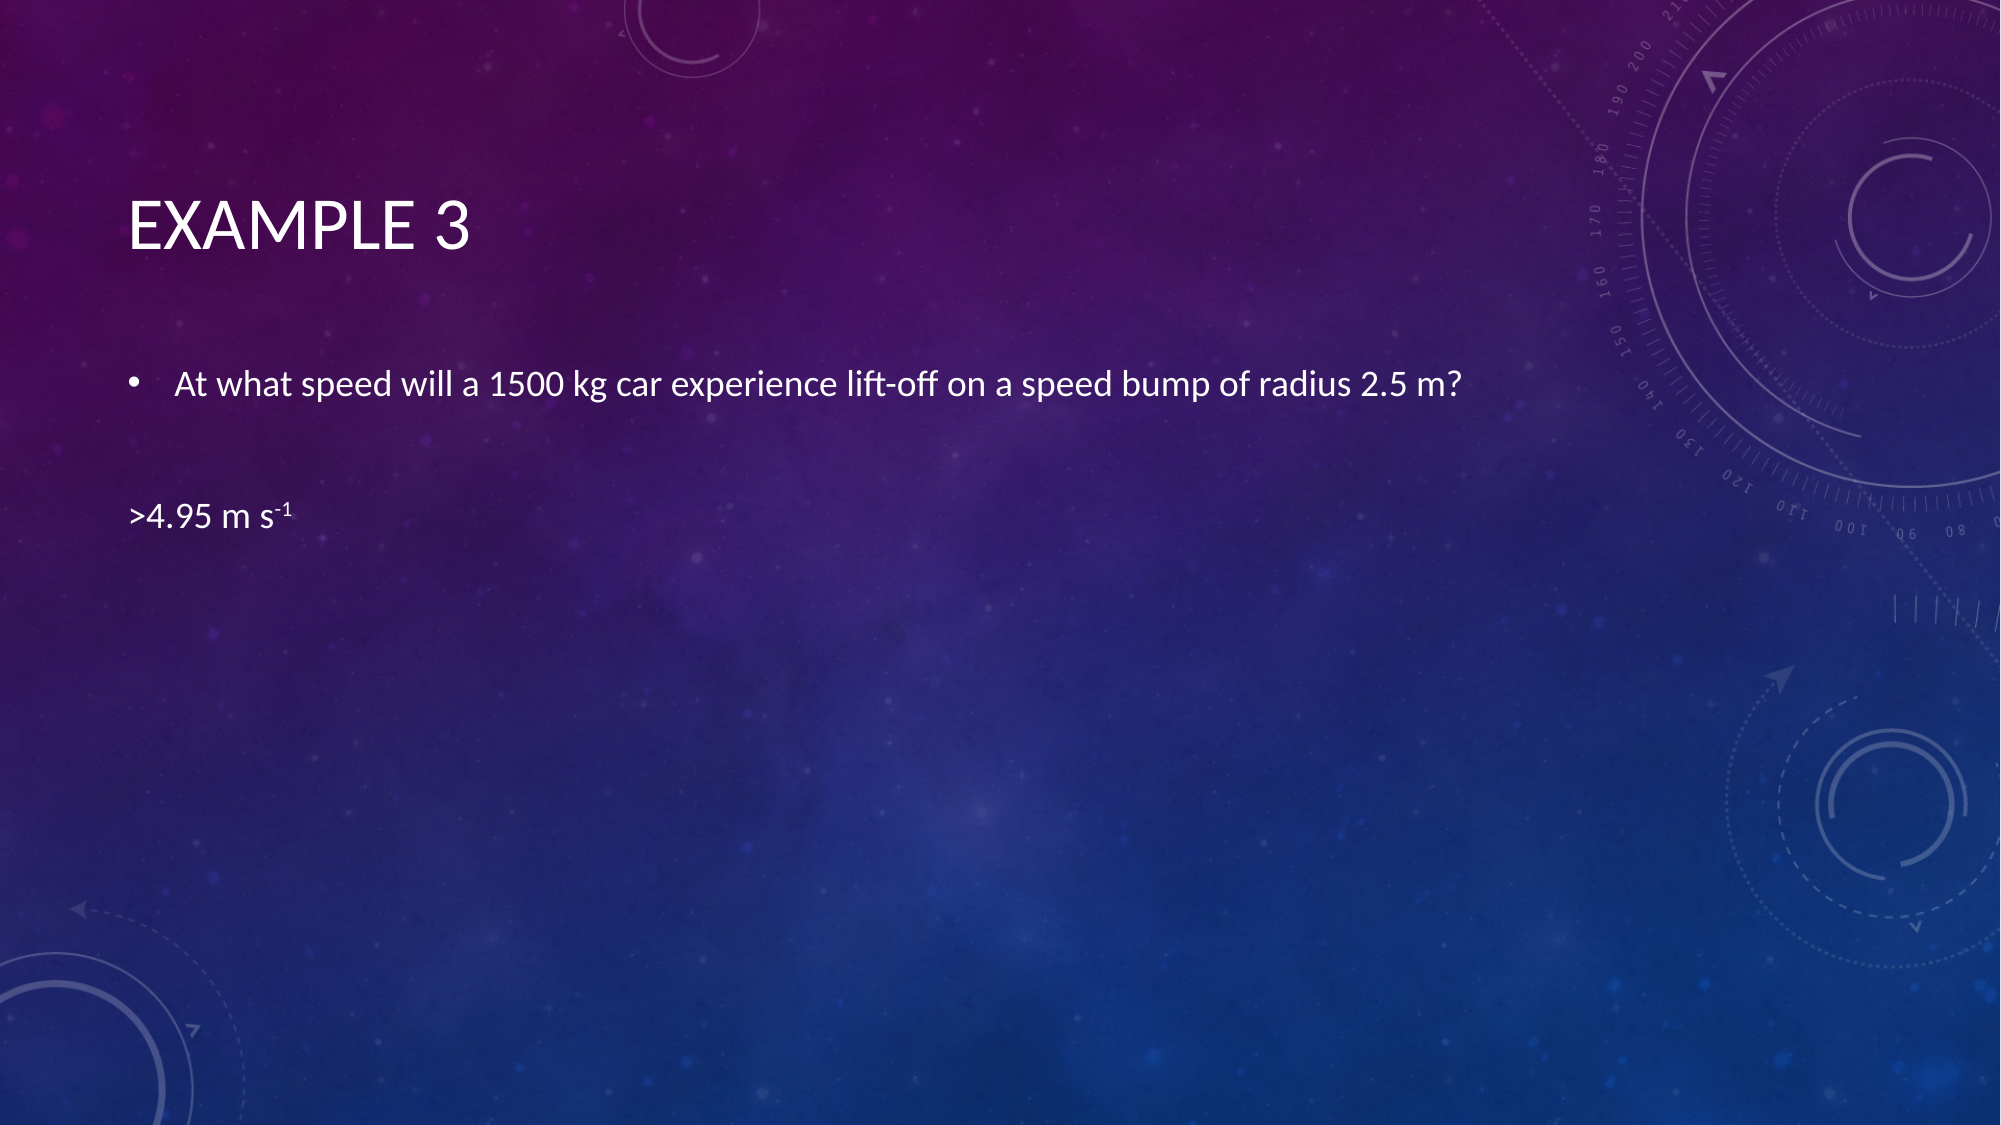

# Example 3
At what speed will a 1500 kg car experience lift-off on a speed bump of radius 2.5 m?

>4.95 m s-1